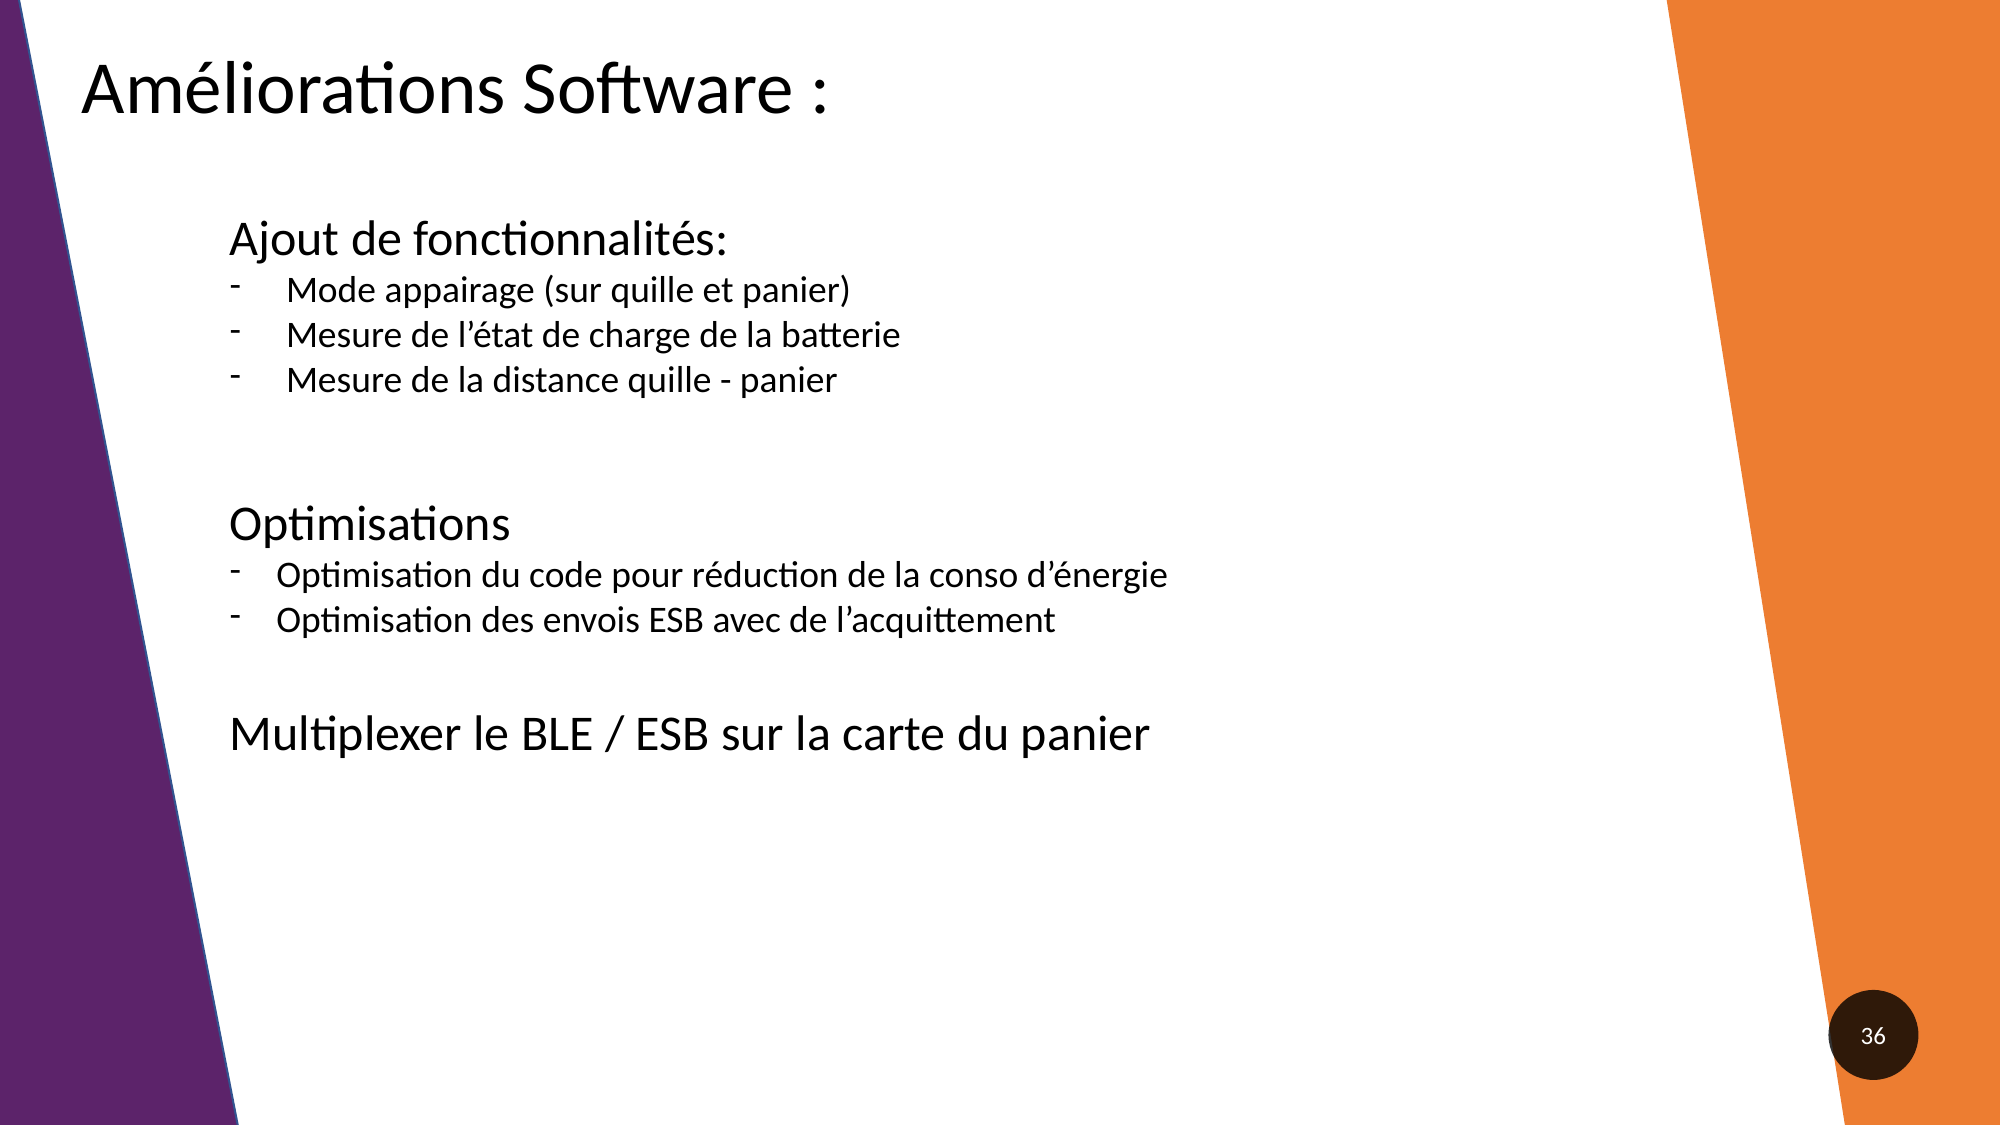

Améliorations Software :
Ajout de fonctionnalités:
Mode appairage (sur quille et panier)
Mesure de l’état de charge de la batterie
Mesure de la distance quille - panier

Optimisations
Optimisation du code pour réduction de la conso d’énergie
Optimisation des envois ESB avec de l’acquittement

Multiplexer le BLE / ESB sur la carte du panier
36